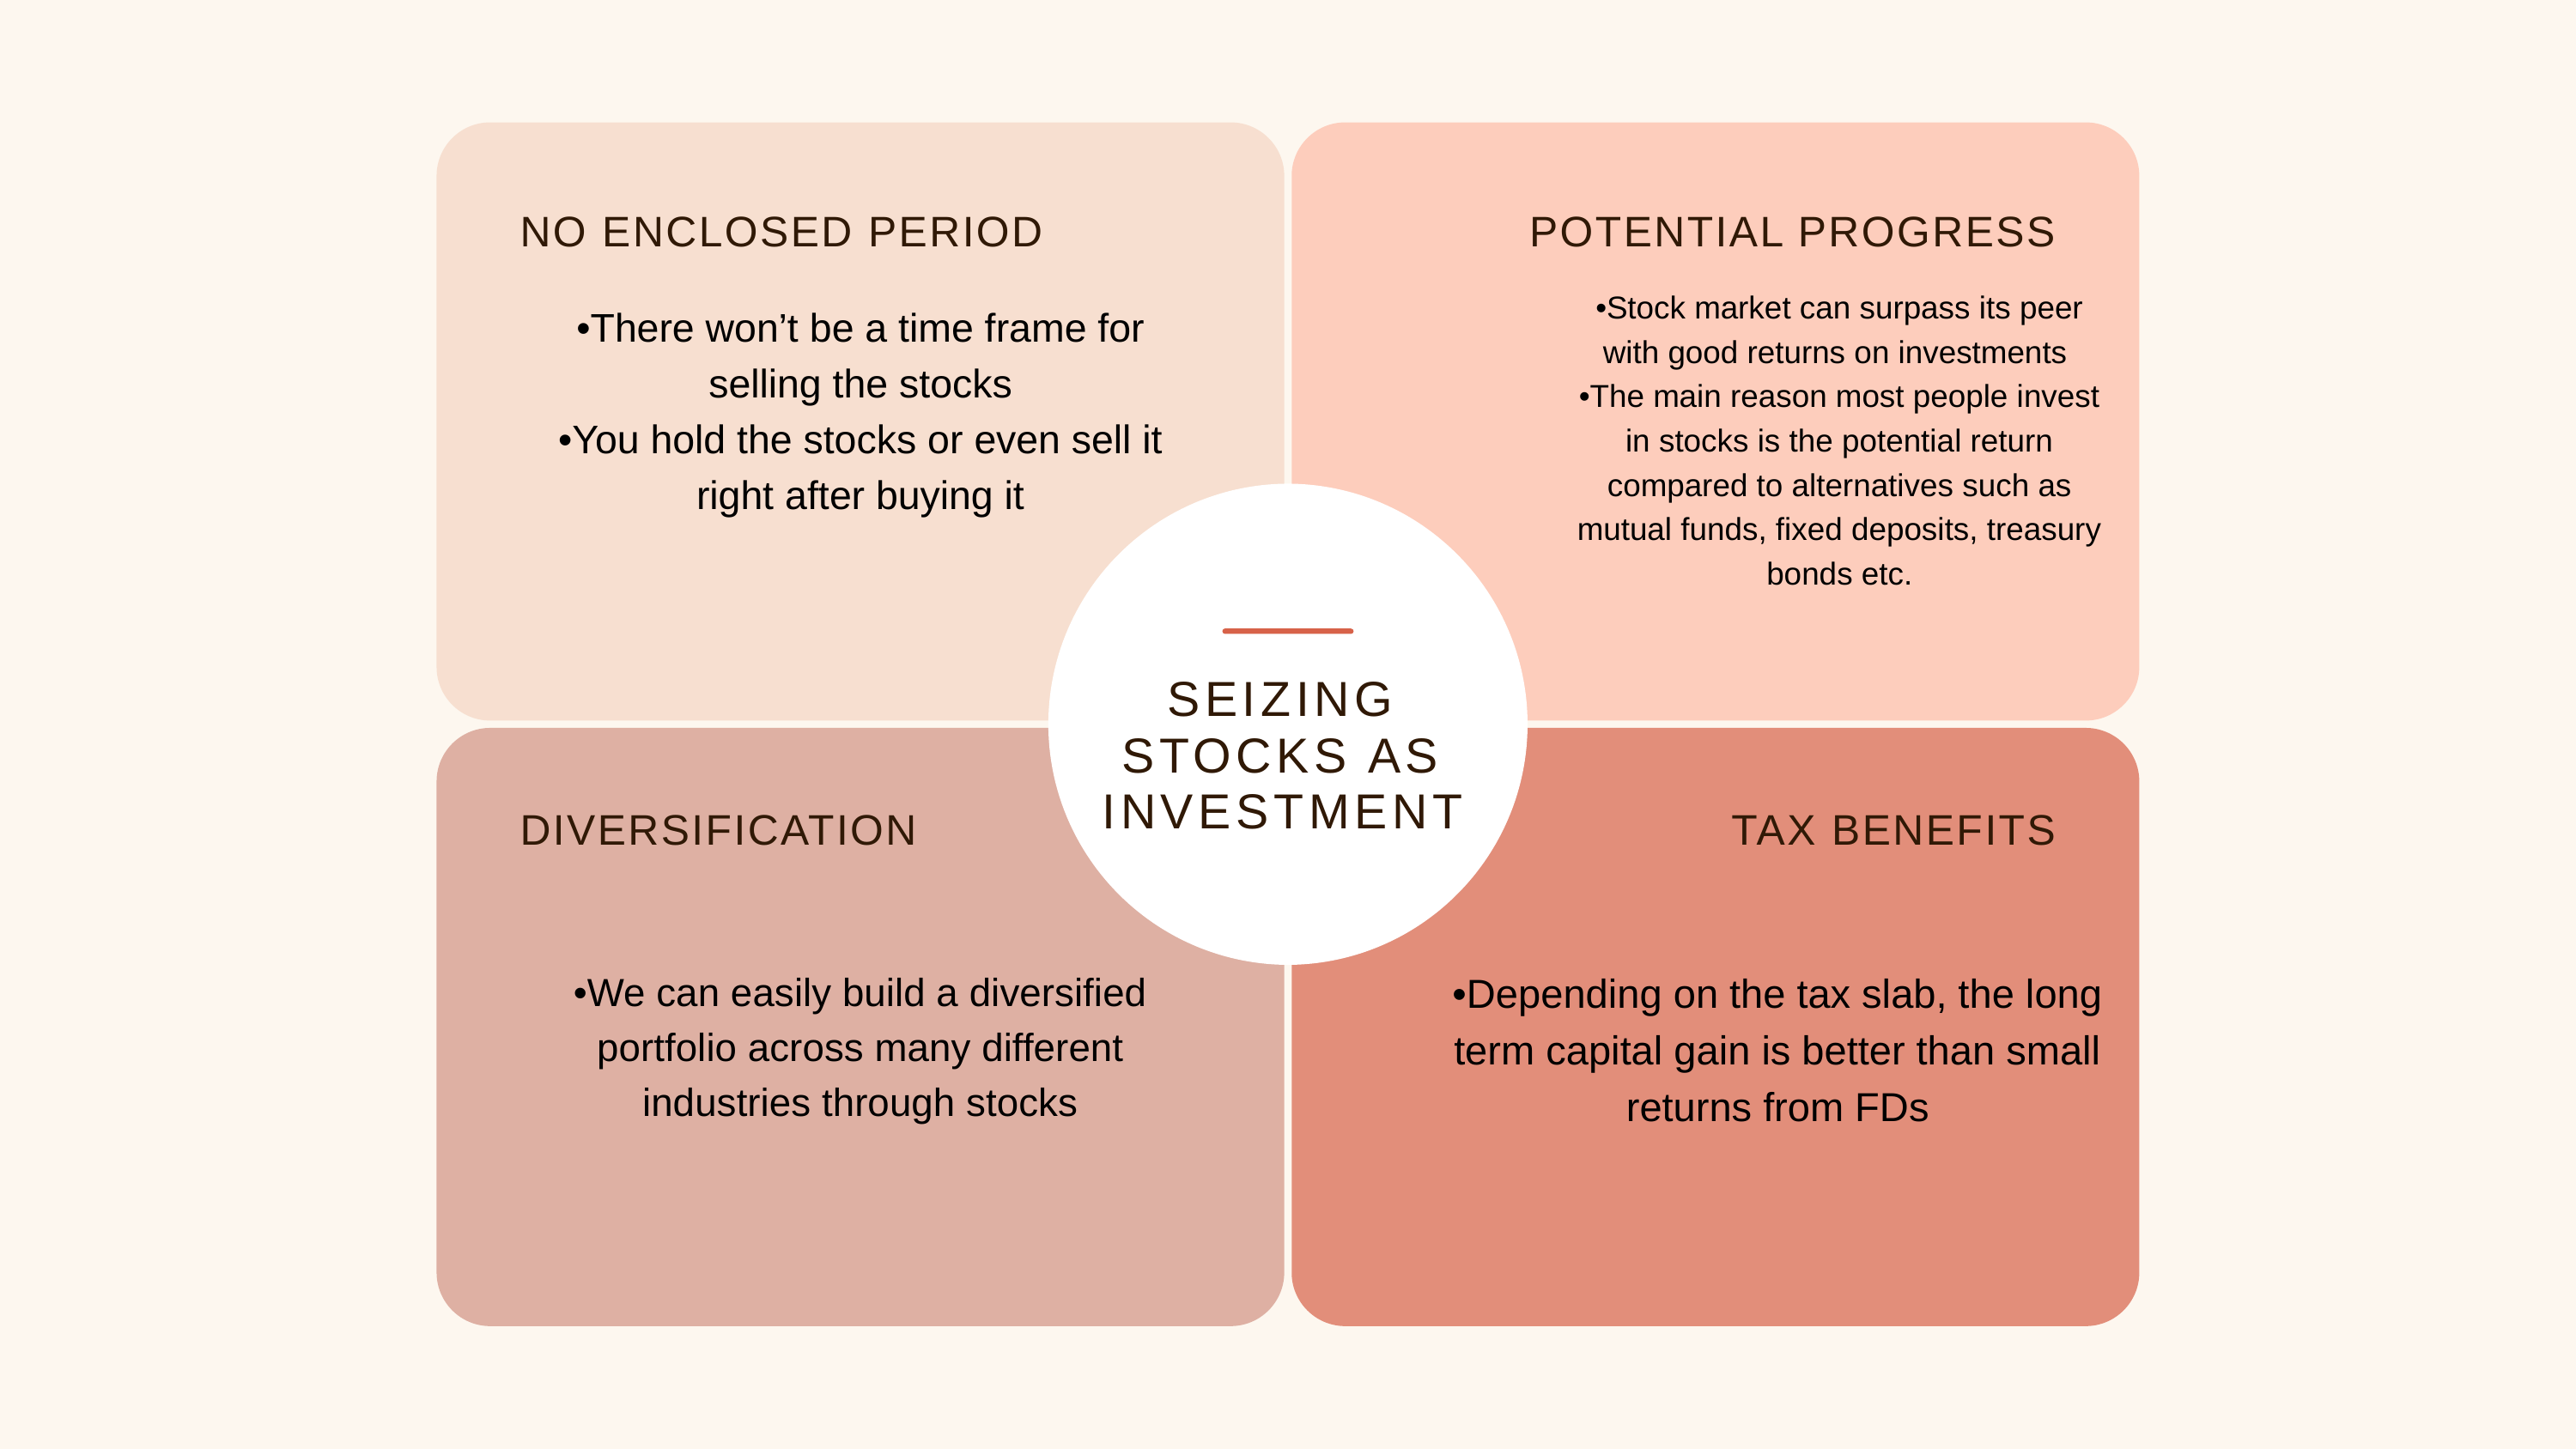

NO ENCLOSED PERIOD

POTENTIAL PROGRESS

•Stock market can surpass its peer with good returns on investments
•The main reason most people invest in stocks is the potential return compared to alternatives such as mutual funds, fixed deposits, treasury bonds etc.

•There won’t be a time frame for selling the stocks
•You hold the stocks or even sell it right after buying it

SEIZING STOCKS AS INVESTMENT

DIVERSIFICATION

TAX BENEFITS

•We can easily build a diversified portfolio across many different industries through stocks

•Depending on the tax slab, the long term capital gain is better than small returns from FDs